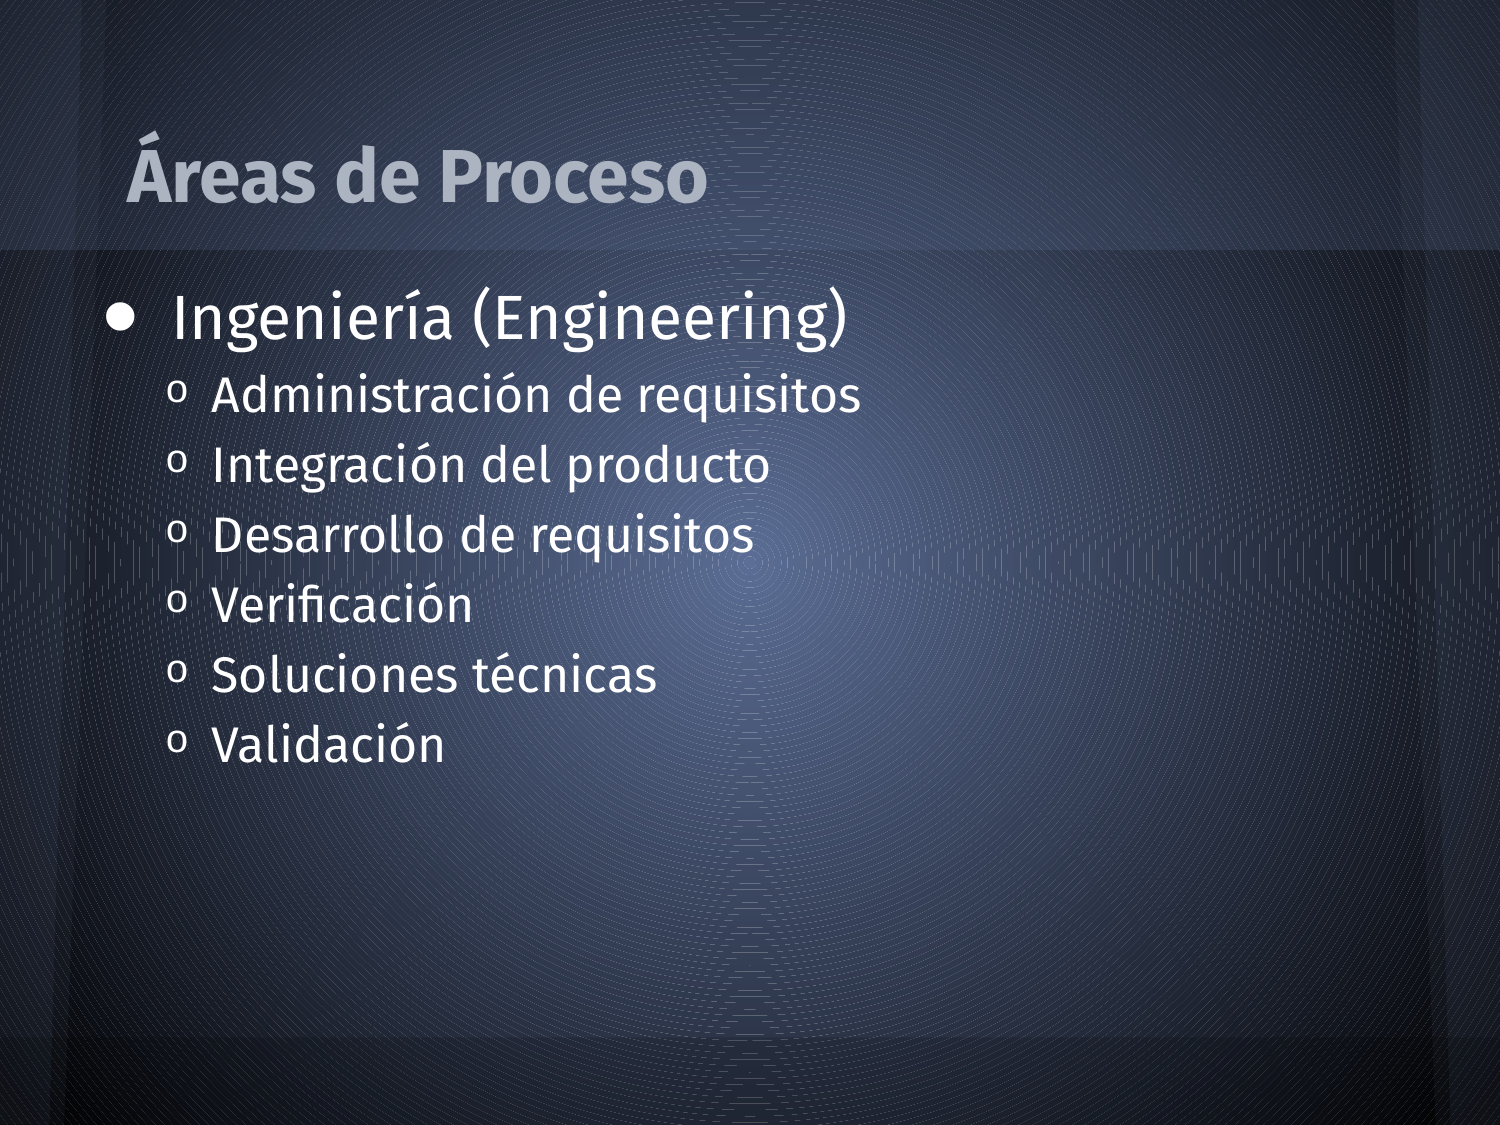

# Áreas de Proceso
Ingeniería (Engineering)
Administración de requisitos
Integración del producto
Desarrollo de requisitos
Verificación
Soluciones técnicas
Validación